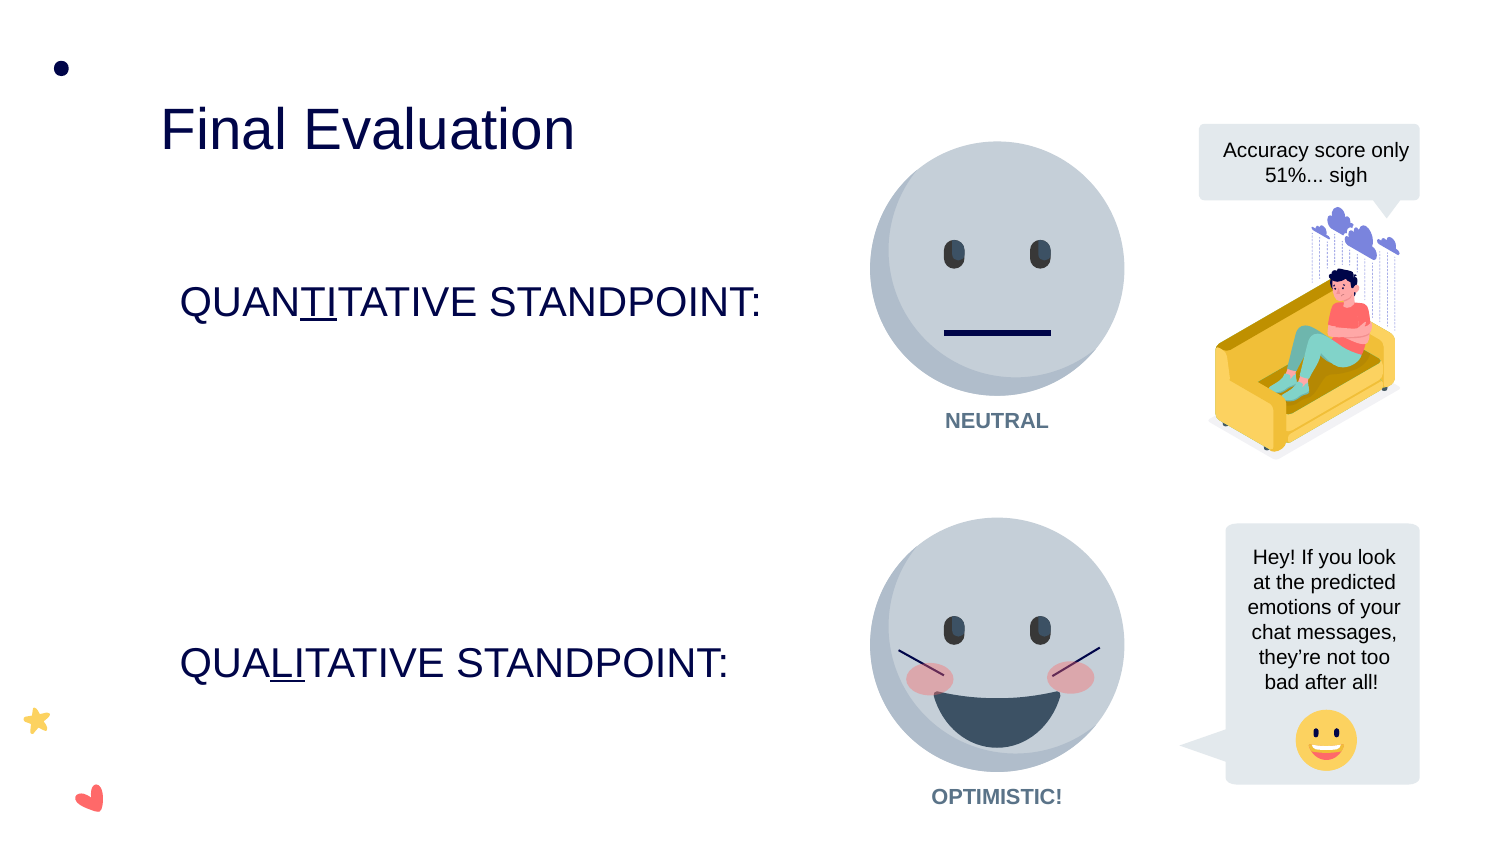

# Final Evaluation

Accuracy score only 51%... sigh

NEUTRAL

QUANTITATIVE STANDPOINT:

OPTIMISTIC!

Hey! If you look at the predicted emotions of your chat messages, they’re not too bad after all!
QUALITATIVE STANDPOINT: